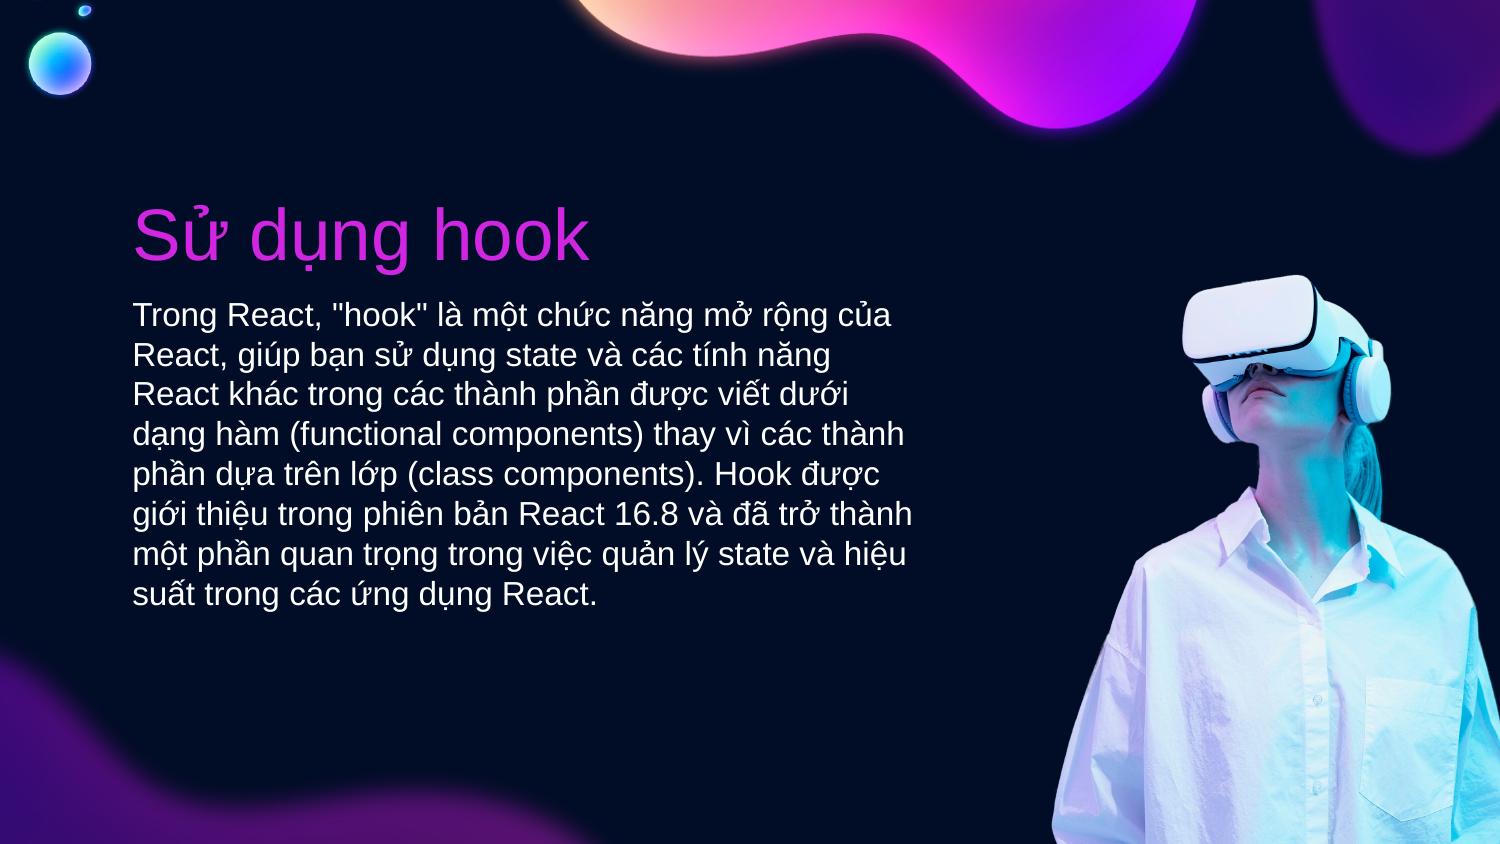

# Sử dụng hook
Trong React, "hook" là một chức năng mở rộng của React, giúp bạn sử dụng state và các tính năng React khác trong các thành phần được viết dưới dạng hàm (functional components) thay vì các thành phần dựa trên lớp (class components). Hook được giới thiệu trong phiên bản React 16.8 và đã trở thành một phần quan trọng trong việc quản lý state và hiệu suất trong các ứng dụng React.